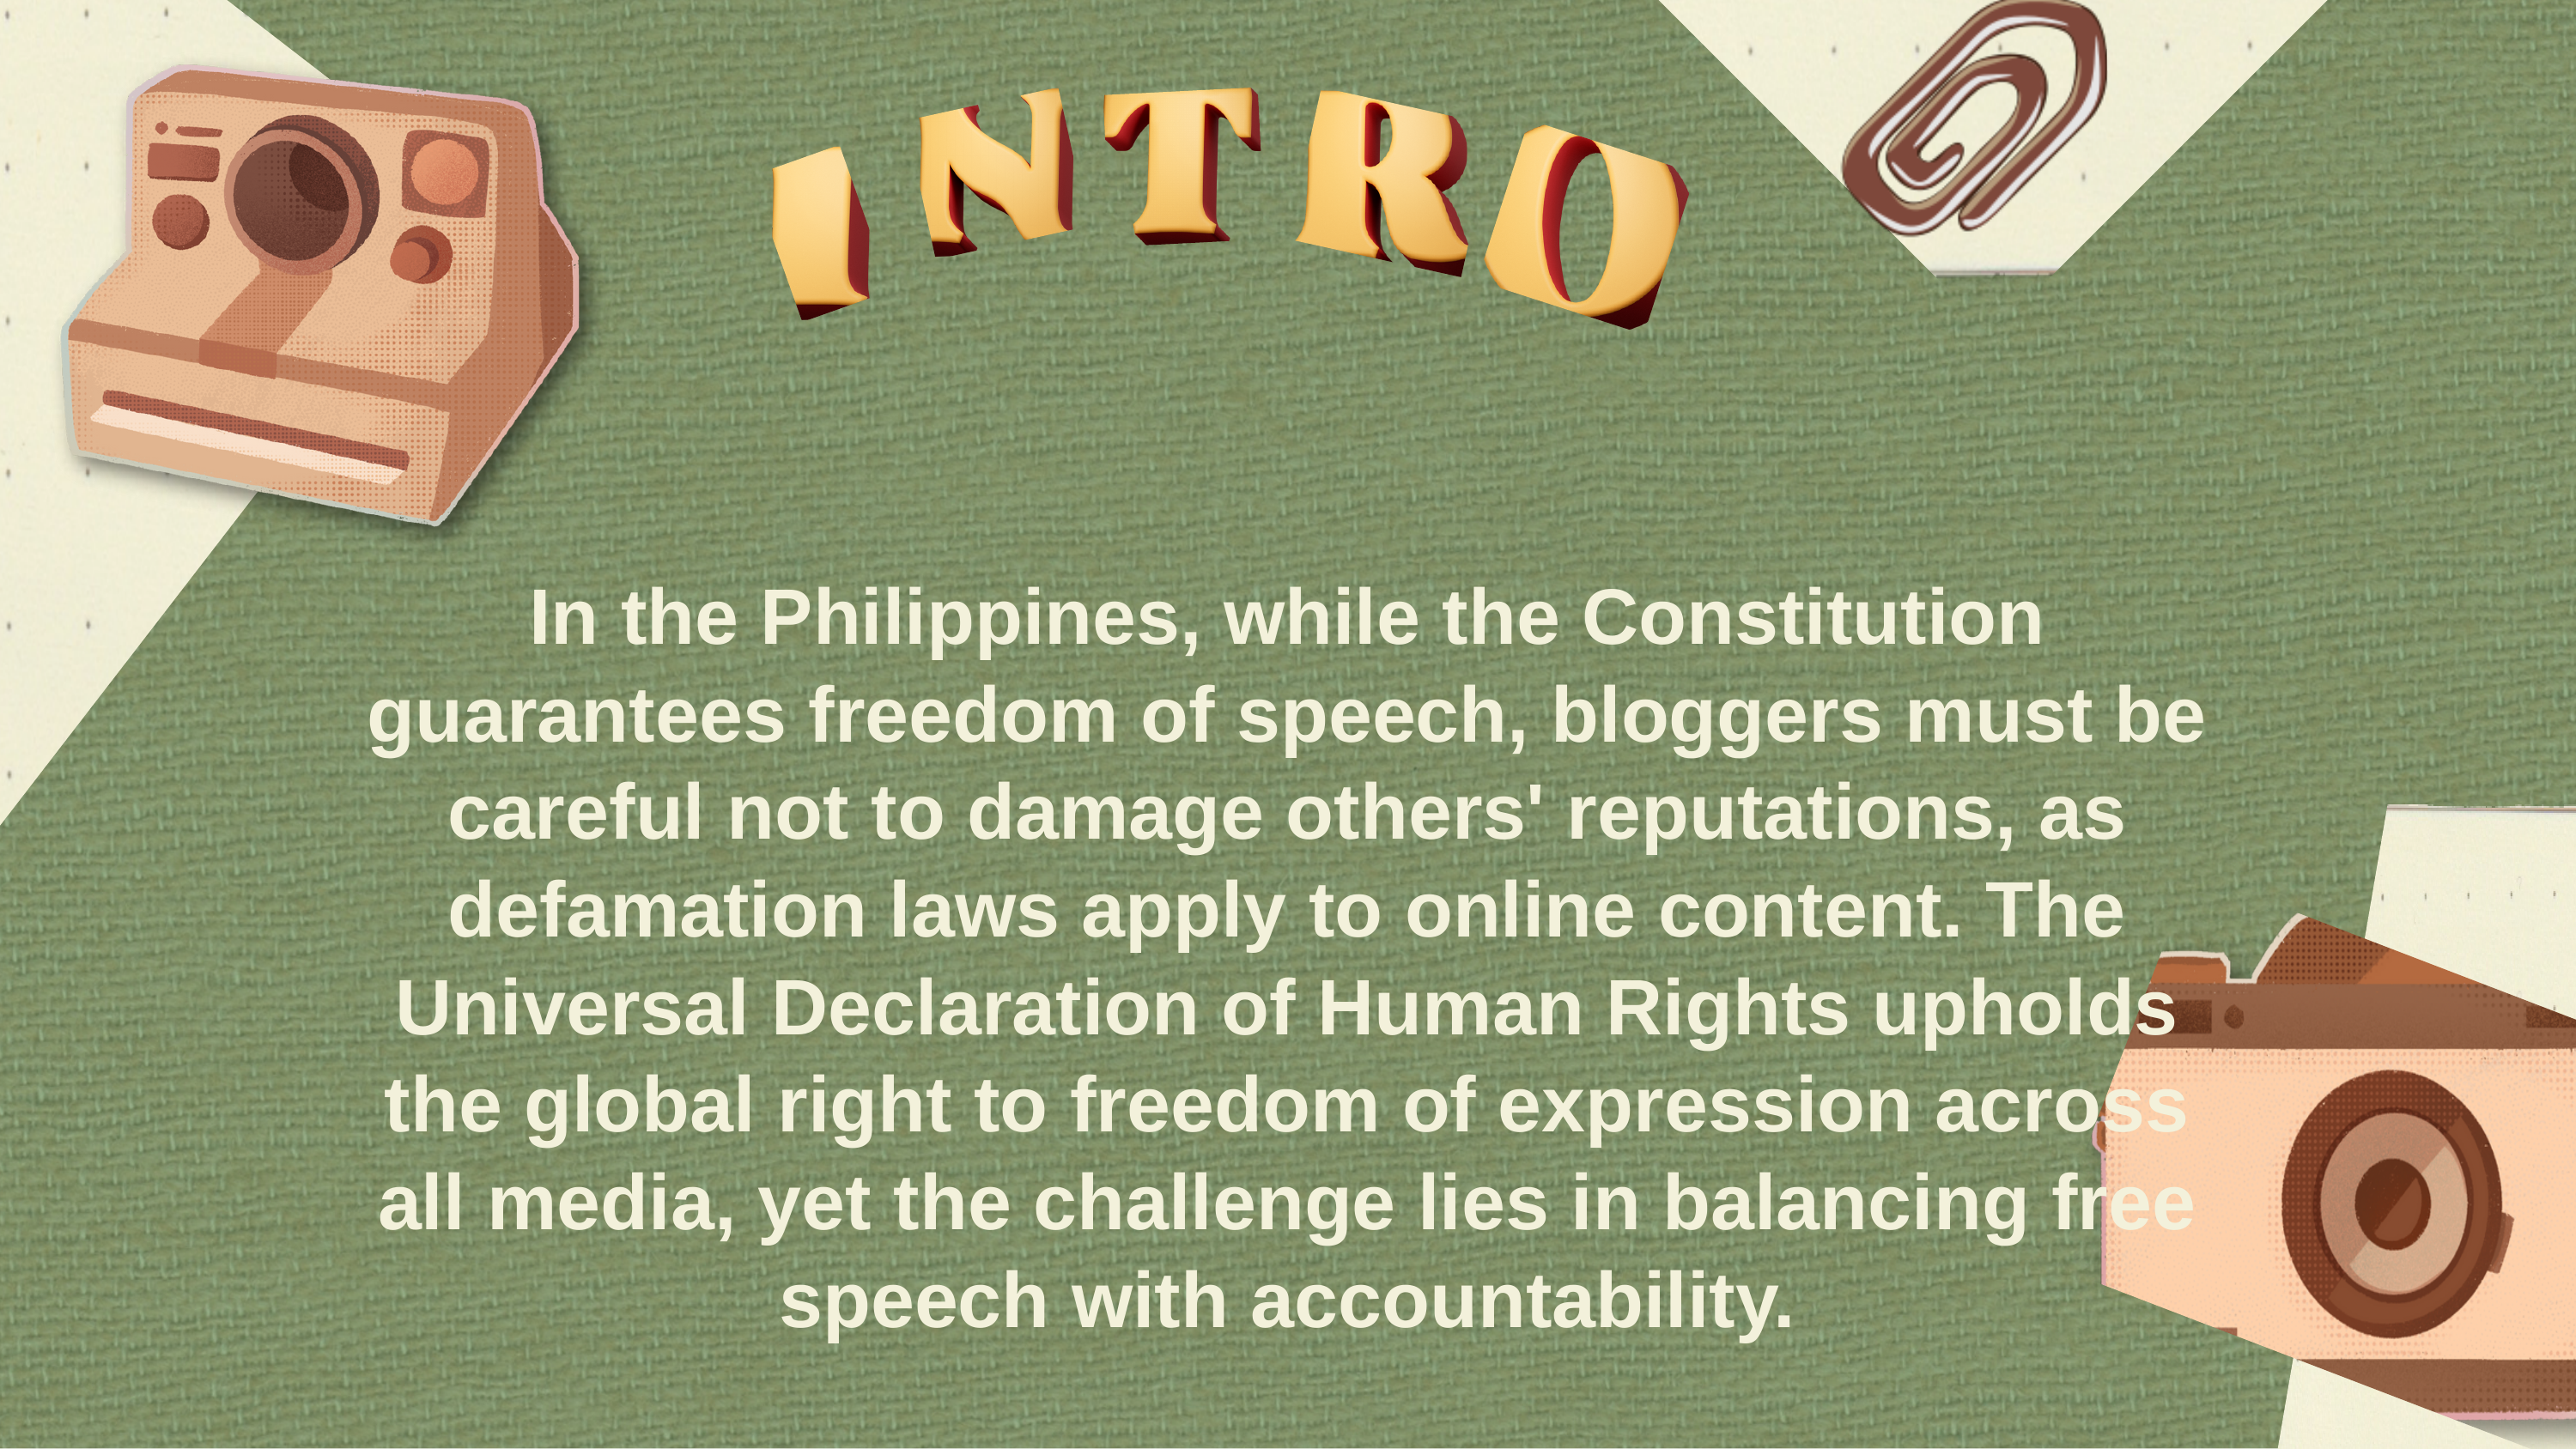

In the Philippines, while the Constitution guarantees freedom of speech, bloggers must be careful not to damage others' reputations, as defamation laws apply to online content. The Universal Declaration of Human Rights upholds the global right to freedom of expression across all media, yet the challenge lies in balancing free speech with accountability.